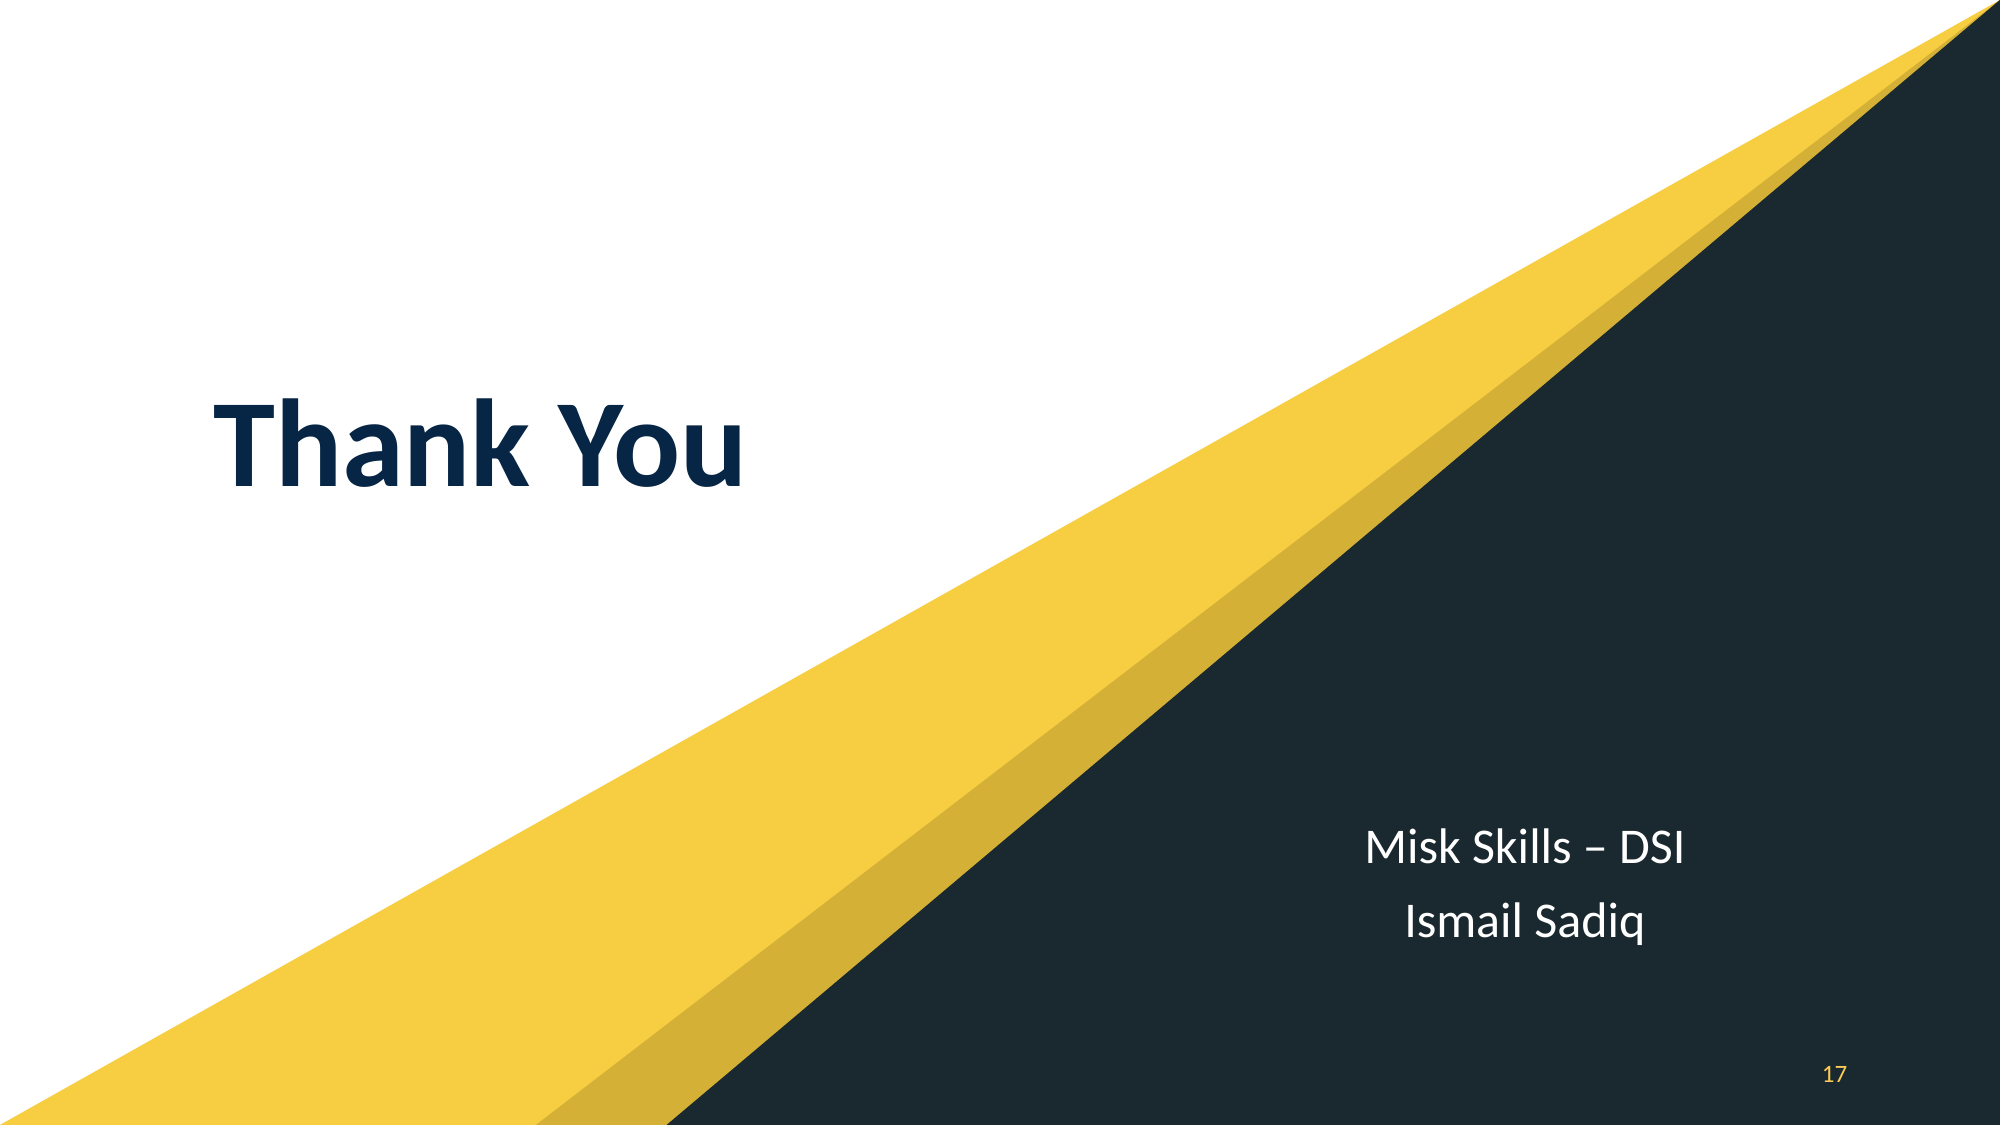

# Thank You

Misk Skills – DSI
Ismail Sadiq
17